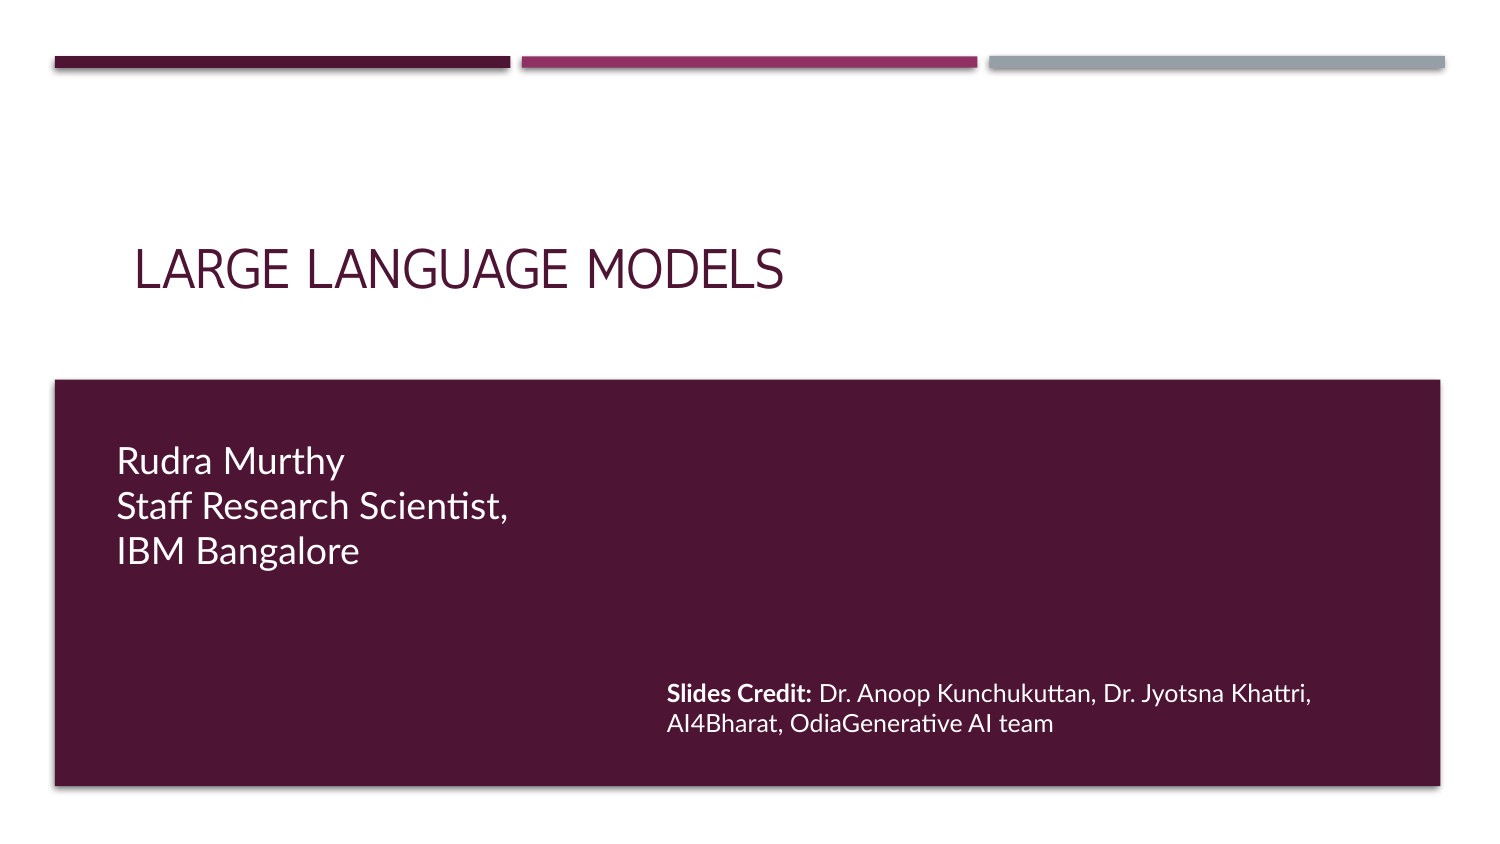

# Large Language Models
Rudra Murthy
Staff Research Scientist,
IBM Bangalore
Slides Credit: Dr. Anoop Kunchukuttan, Dr. Jyotsna Khattri, AI4Bharat, OdiaGenerative AI team